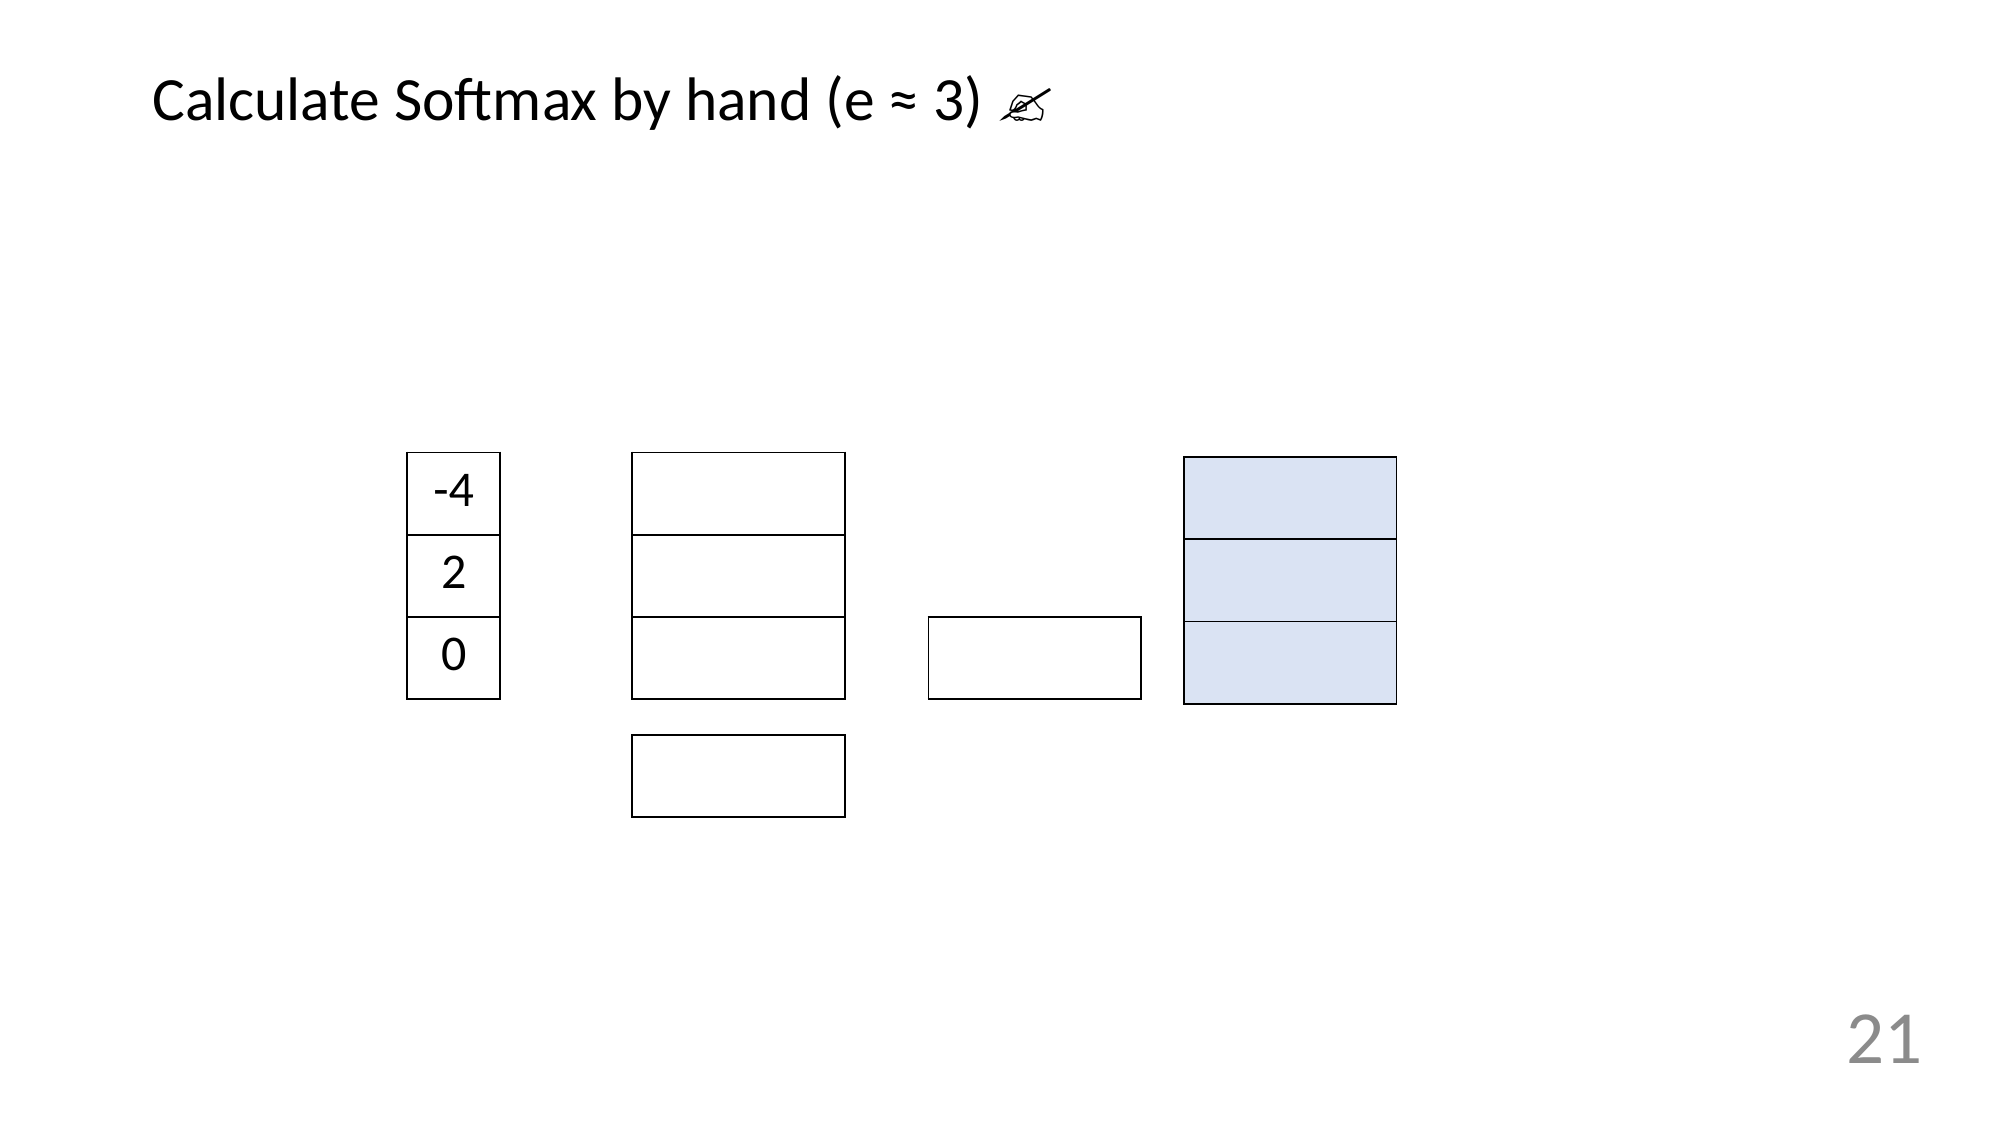

# Calculate Softmax by hand (e ≈ 3) ✍️
| -4 |
| --- |
| 2 |
| 0 |
|  |
| --- |
|  |
|  |
|  |
| --- |
|  |
|  |
|  |
| --- |
|  |
| --- |
21